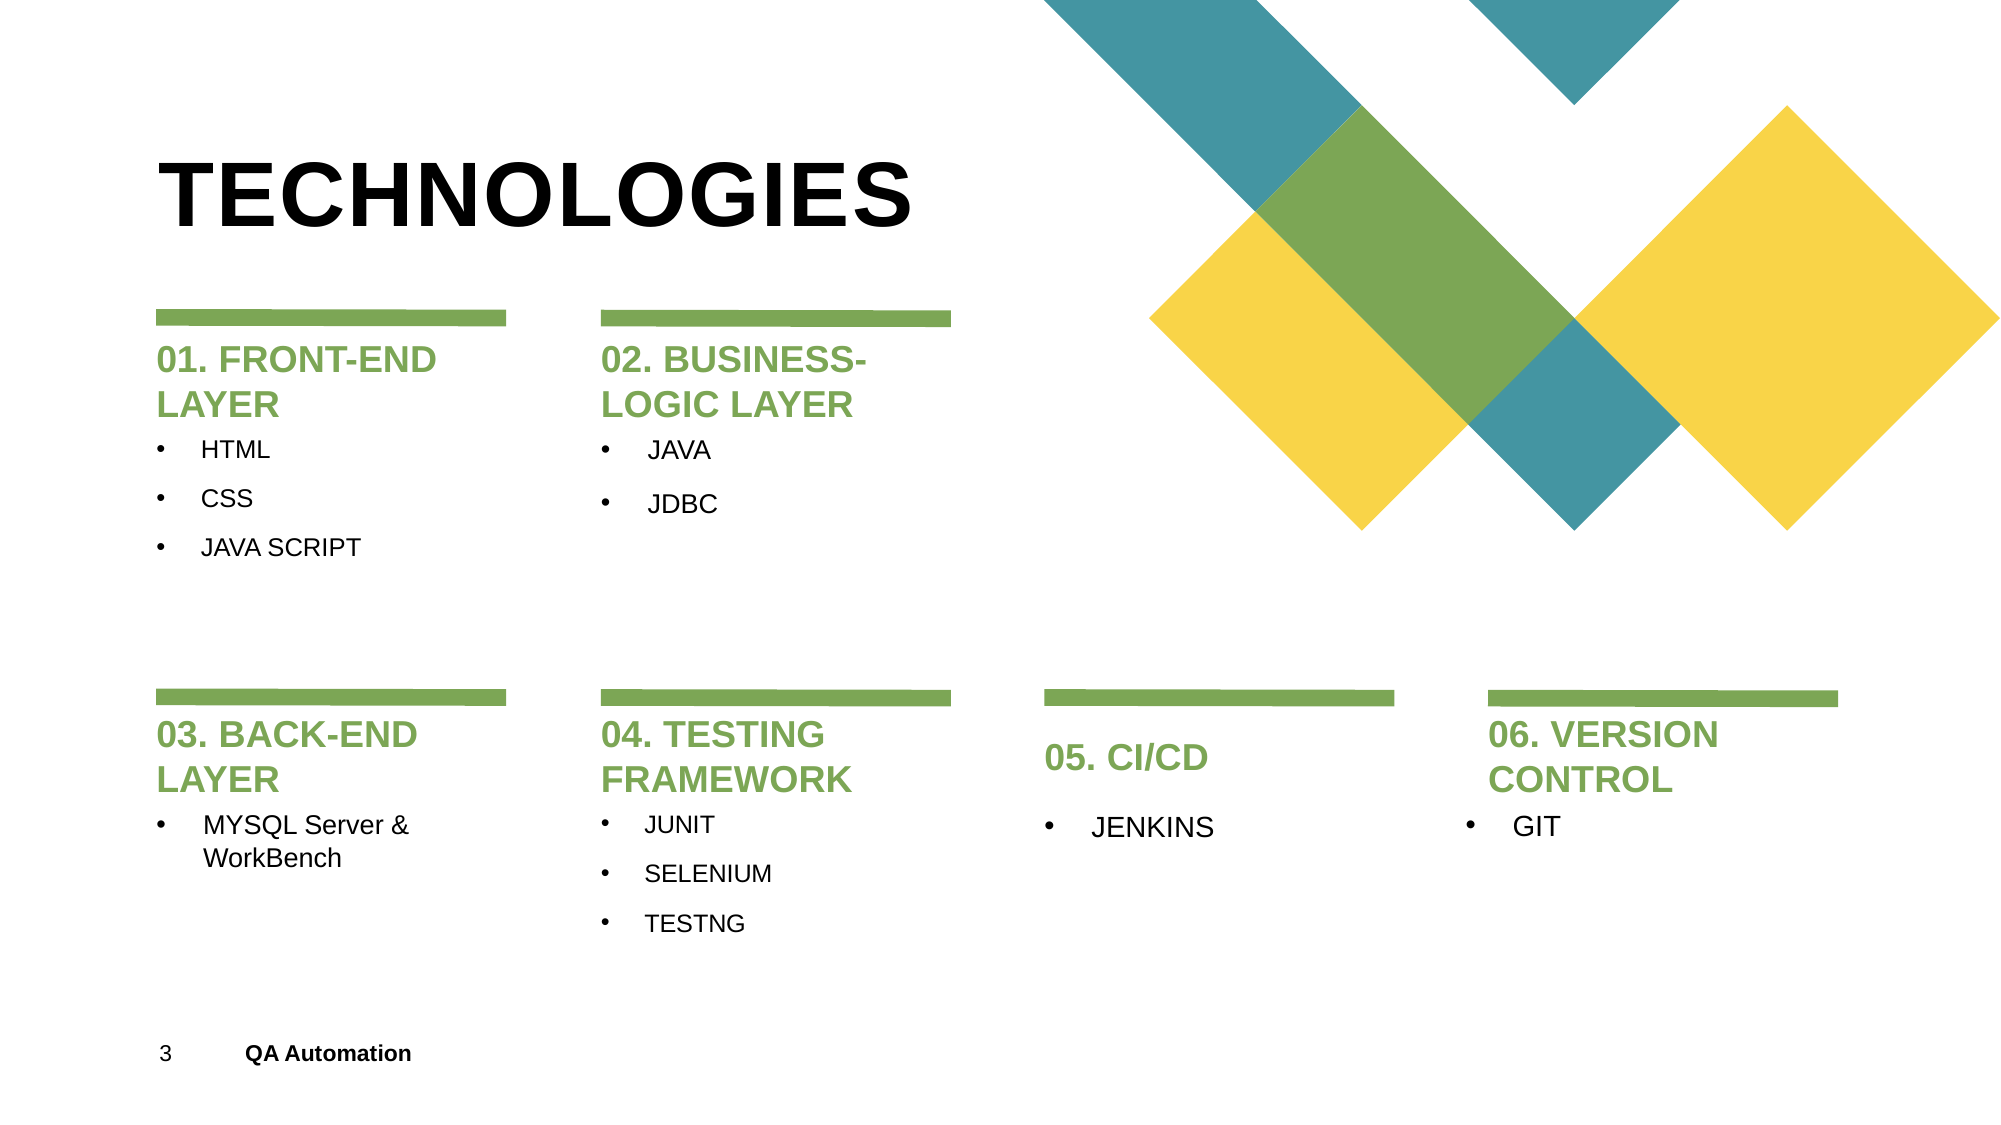

# TECHNOLOGIES
01. FRONT-END LAYER
02. BUSINESS-LOGIC LAYER
HTML
CSS
JAVA SCRIPT
JAVA
JDBC
03. BACK-END LAYER
04. TESTING FRAMEWORK
05. CI/CD
06. VERSION CONTROL
GIT
MYSQL Server & WorkBench
JUNIT
SELENIUM
TESTNG

JENKINS
3
QA Automation